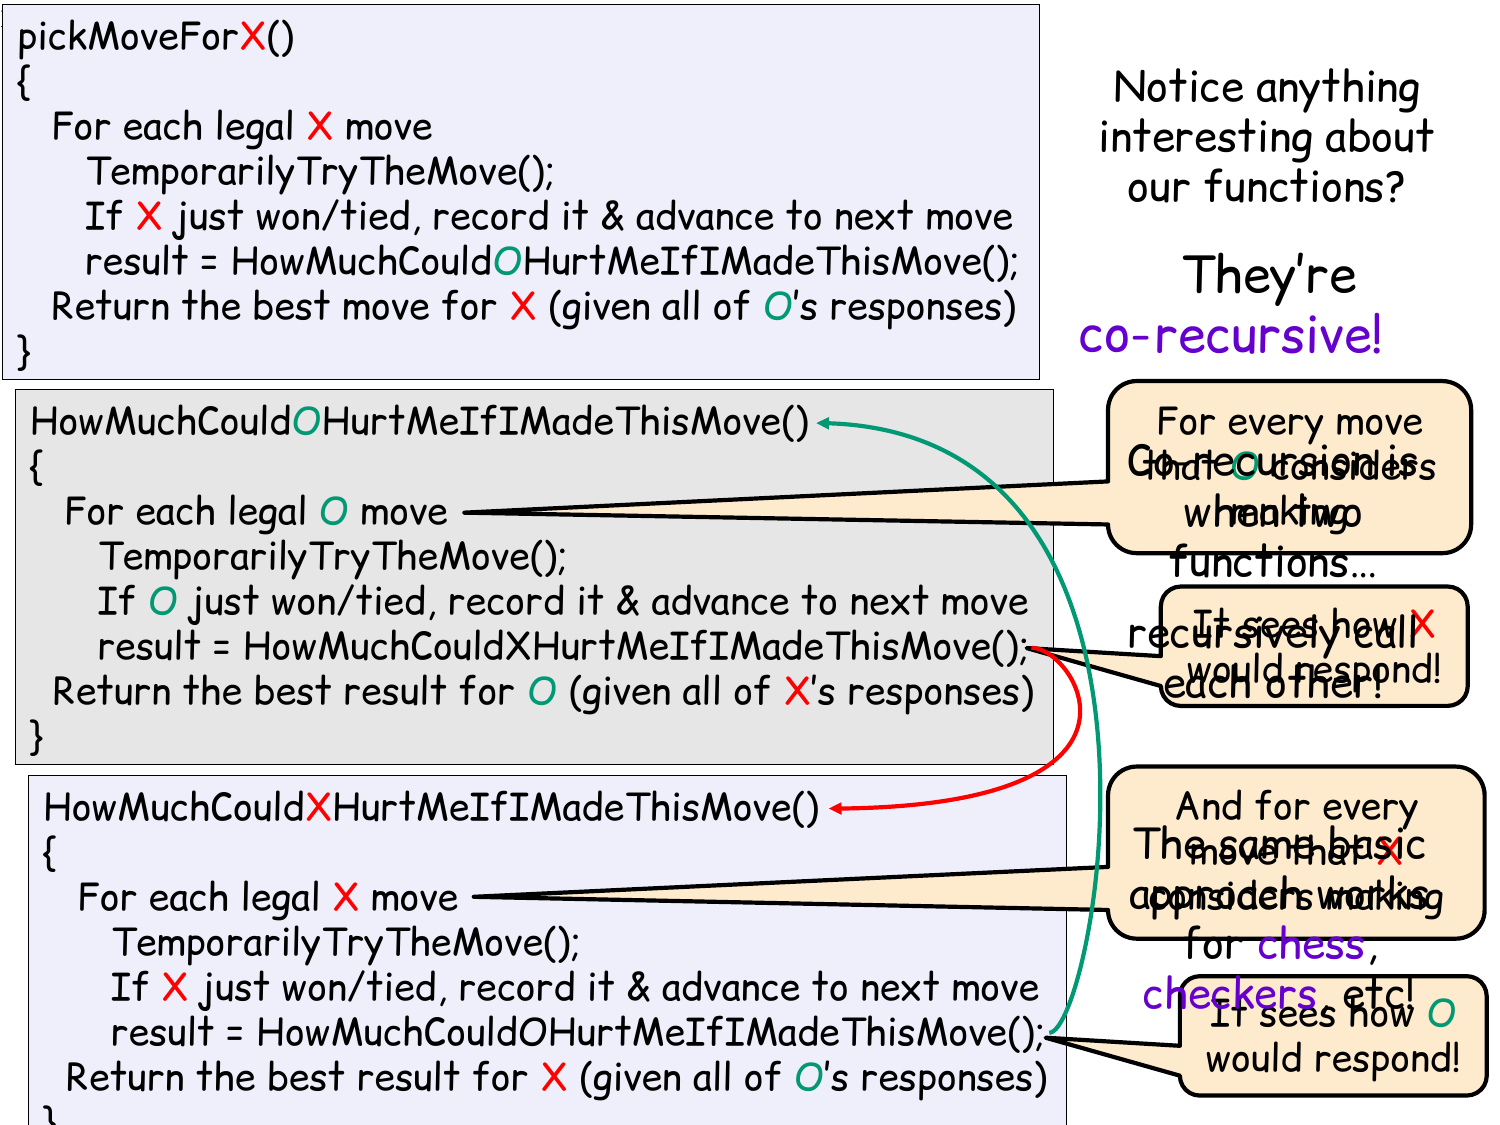

132
pickMoveForX()
{
   For each legal X move
      TemporarilyTryTheMove();
      If X just won/tied, record it & advance to next move
      result = HowMuchCouldOHurtMeIfIMadeThisMove();
   Return the best move for X (given all of O’s responses)
}
Notice anything interesting about our functions?
They’re recursive!
co-
For every move that O considers making
HowMuchCouldOHurtMeIfIMadeThisMove()
{
   For each legal O move
      TemporarilyTryTheMove();
      If O just won/tied, record it & advance to next move
      result = HowMuchCouldXHurtMeIfIMadeThisMove();
  Return the best result for O (given all of X’s responses)
}

Co-recursion is when two functions…
It sees how X would respond!
recursively call each other!

And for every move that X considers making
HowMuchCouldXHurtMeIfIMadeThisMove()
{
   For each legal X move
      TemporarilyTryTheMove();
      If X just won/tied, record it & advance to next move
      result = HowMuchCouldOHurtMeIfIMadeThisMove();
  Return the best result for X (given all of O’s responses)
}

The same basic approach works for chess, checkers, etc!
It sees how O would respond!